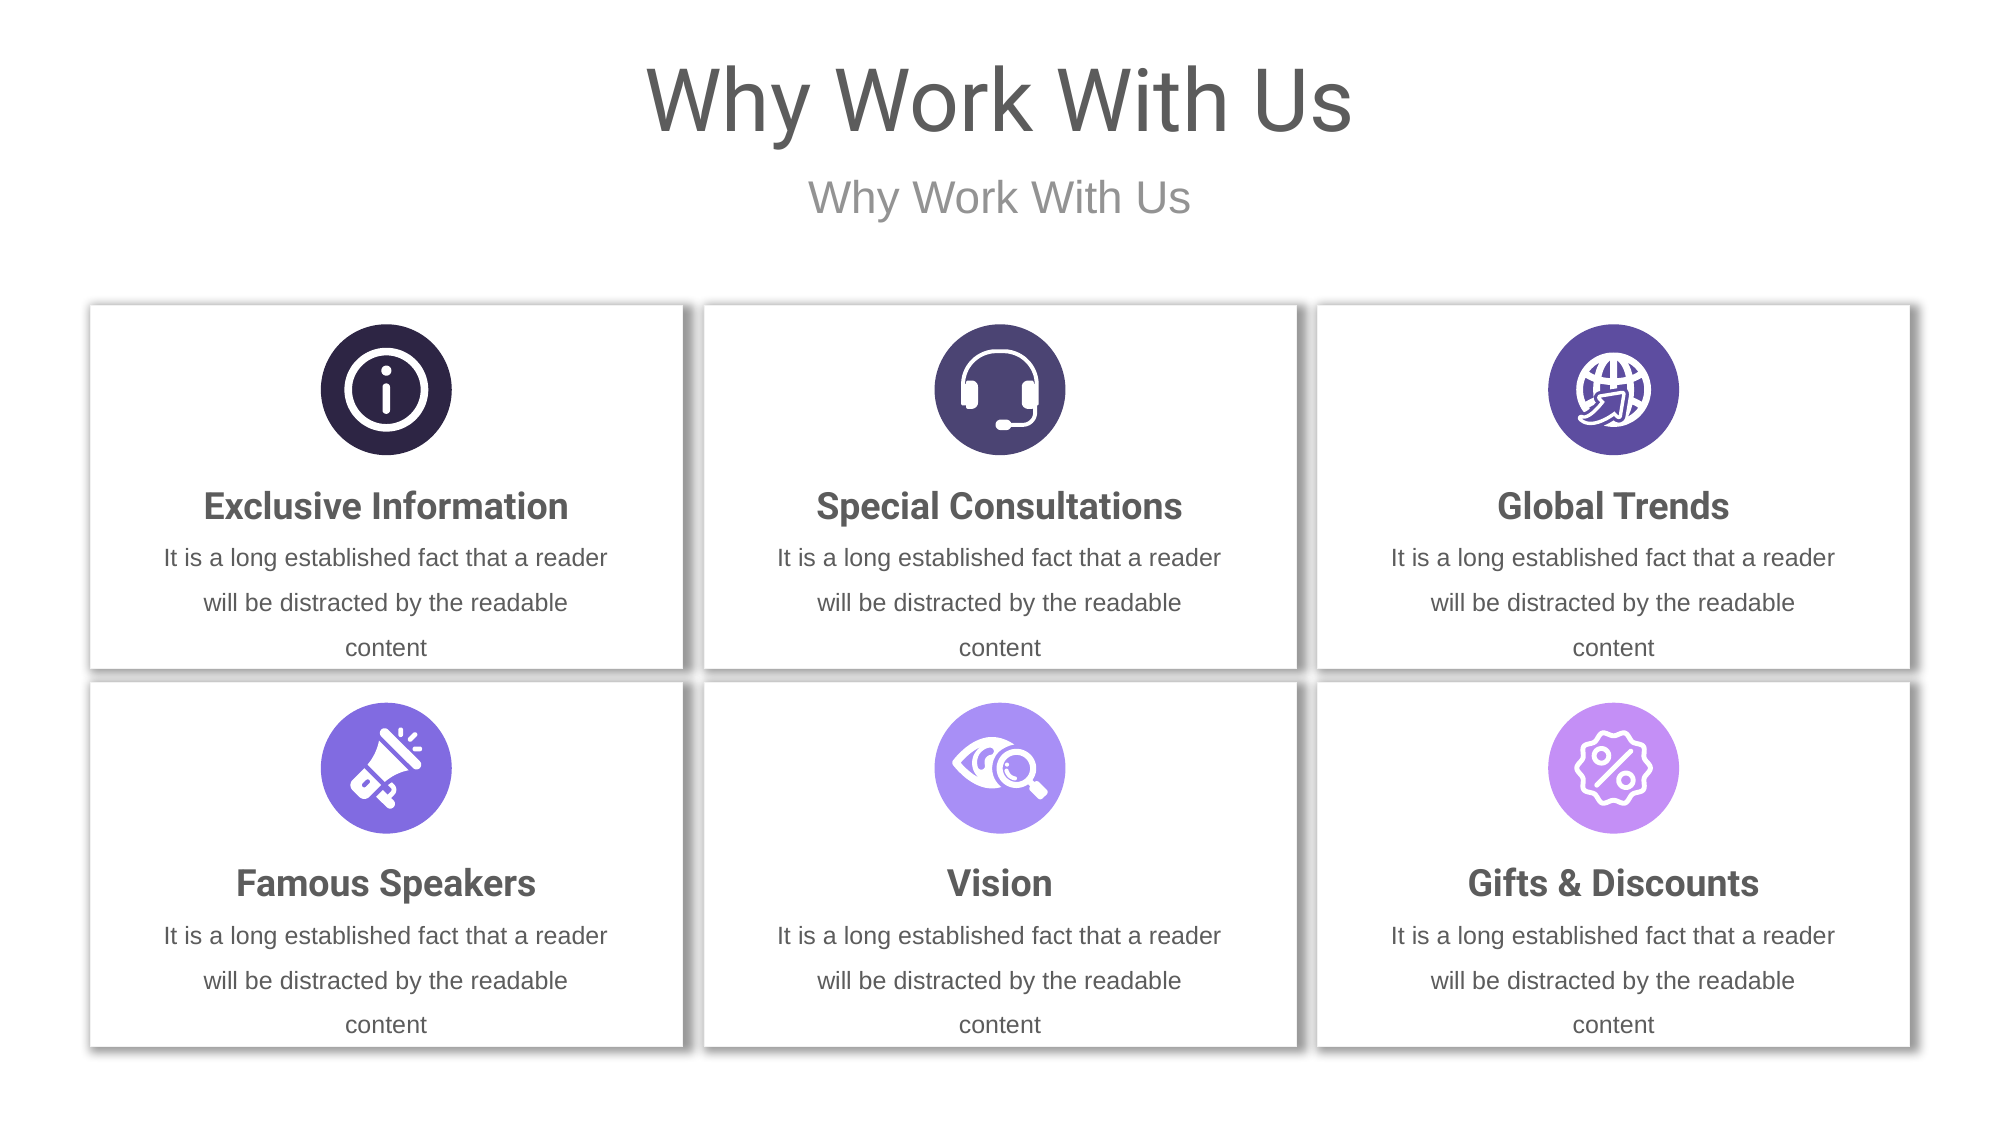

# Why Work With Us
Why Work With Us

Exclusive Information
It is a long established fact that a reader will be distracted by the readable content
Special Consultations
It is a long established fact that a reader will be distracted by the readable content
Global Trends
It is a long established fact that a reader will be distracted by the readable content

Famous Speakers
It is a long established fact that a reader will be distracted by the readable content
Vision
It is a long established fact that a reader will be distracted by the readable content
Gifts & Discounts
It is a long established fact that a reader will be distracted by the readable content